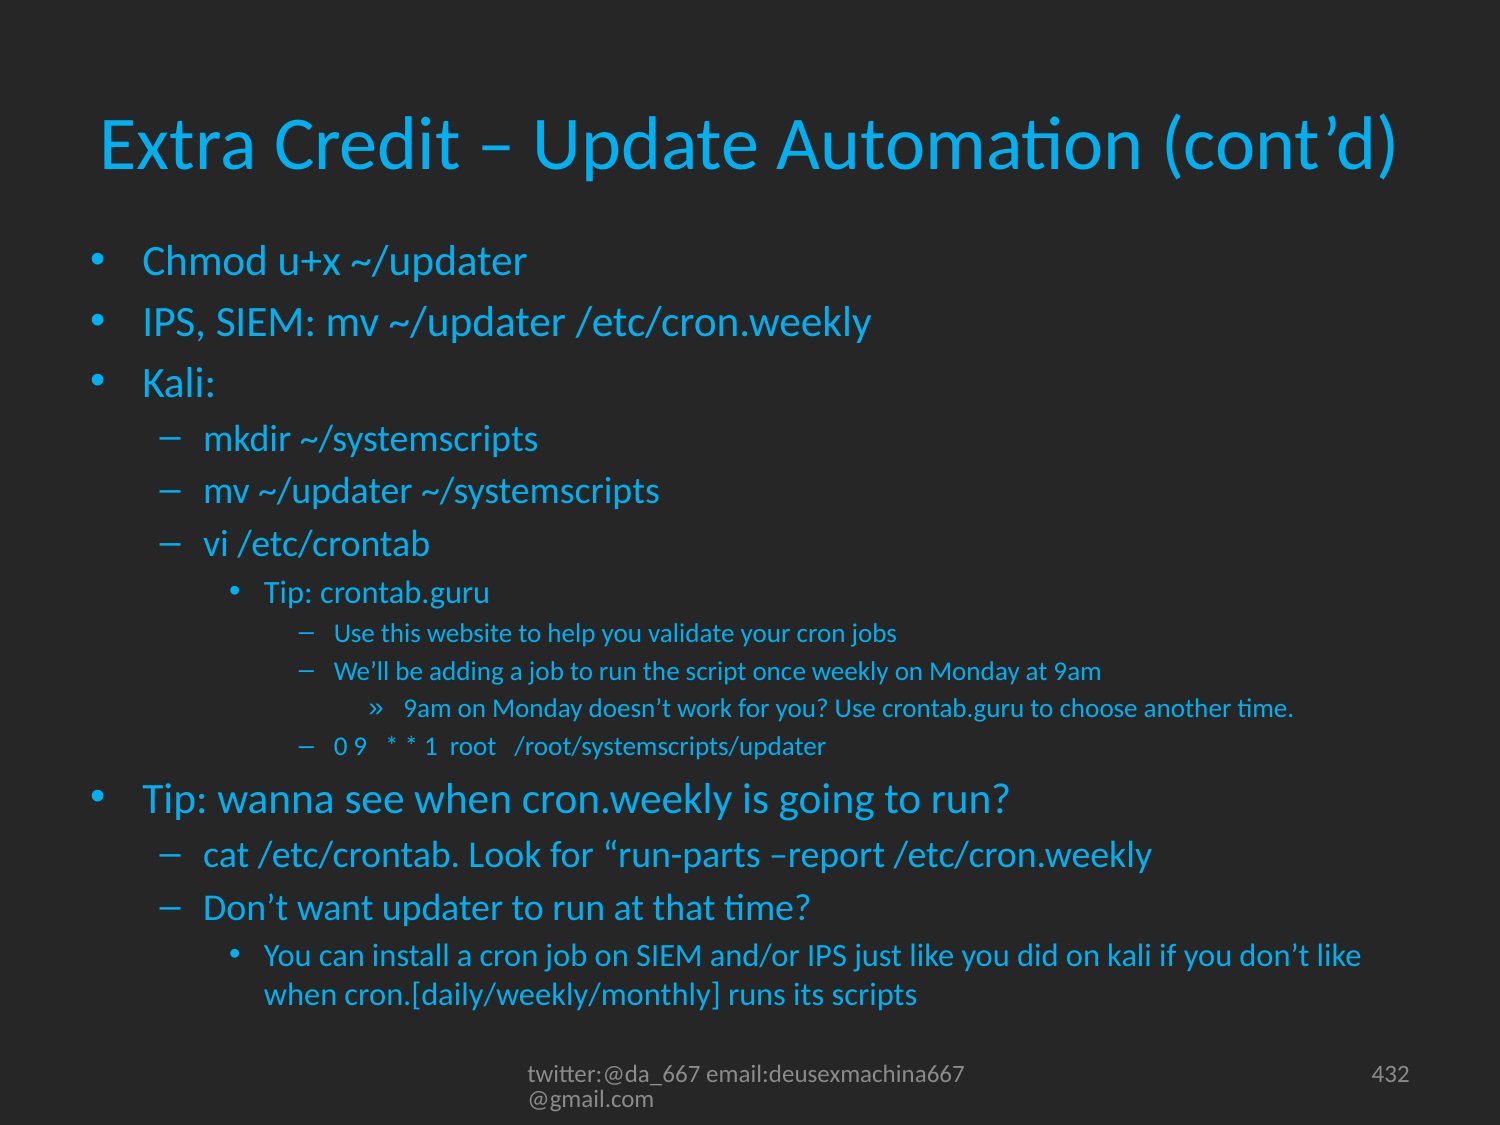

# Extra Credit – Update Automation (cont’d)
Chmod u+x ~/updater
IPS, SIEM: mv ~/updater /etc/cron.weekly
Kali:
mkdir ~/systemscripts
mv ~/updater ~/systemscripts
vi /etc/crontab
Tip: crontab.guru
Use this website to help you validate your cron jobs
We’ll be adding a job to run the script once weekly on Monday at 9am
9am on Monday doesn’t work for you? Use crontab.guru to choose another time.
0 9   * * 1  root   /root/systemscripts/updater
Tip: wanna see when cron.weekly is going to run?
cat /etc/crontab. Look for “run-parts –report /etc/cron.weekly
Don’t want updater to run at that time?
You can install a cron job on SIEM and/or IPS just like you did on kali if you don’t like when cron.[daily/weekly/monthly] runs its scripts
twitter:@da_667 email:deusexmachina667@gmail.com
432